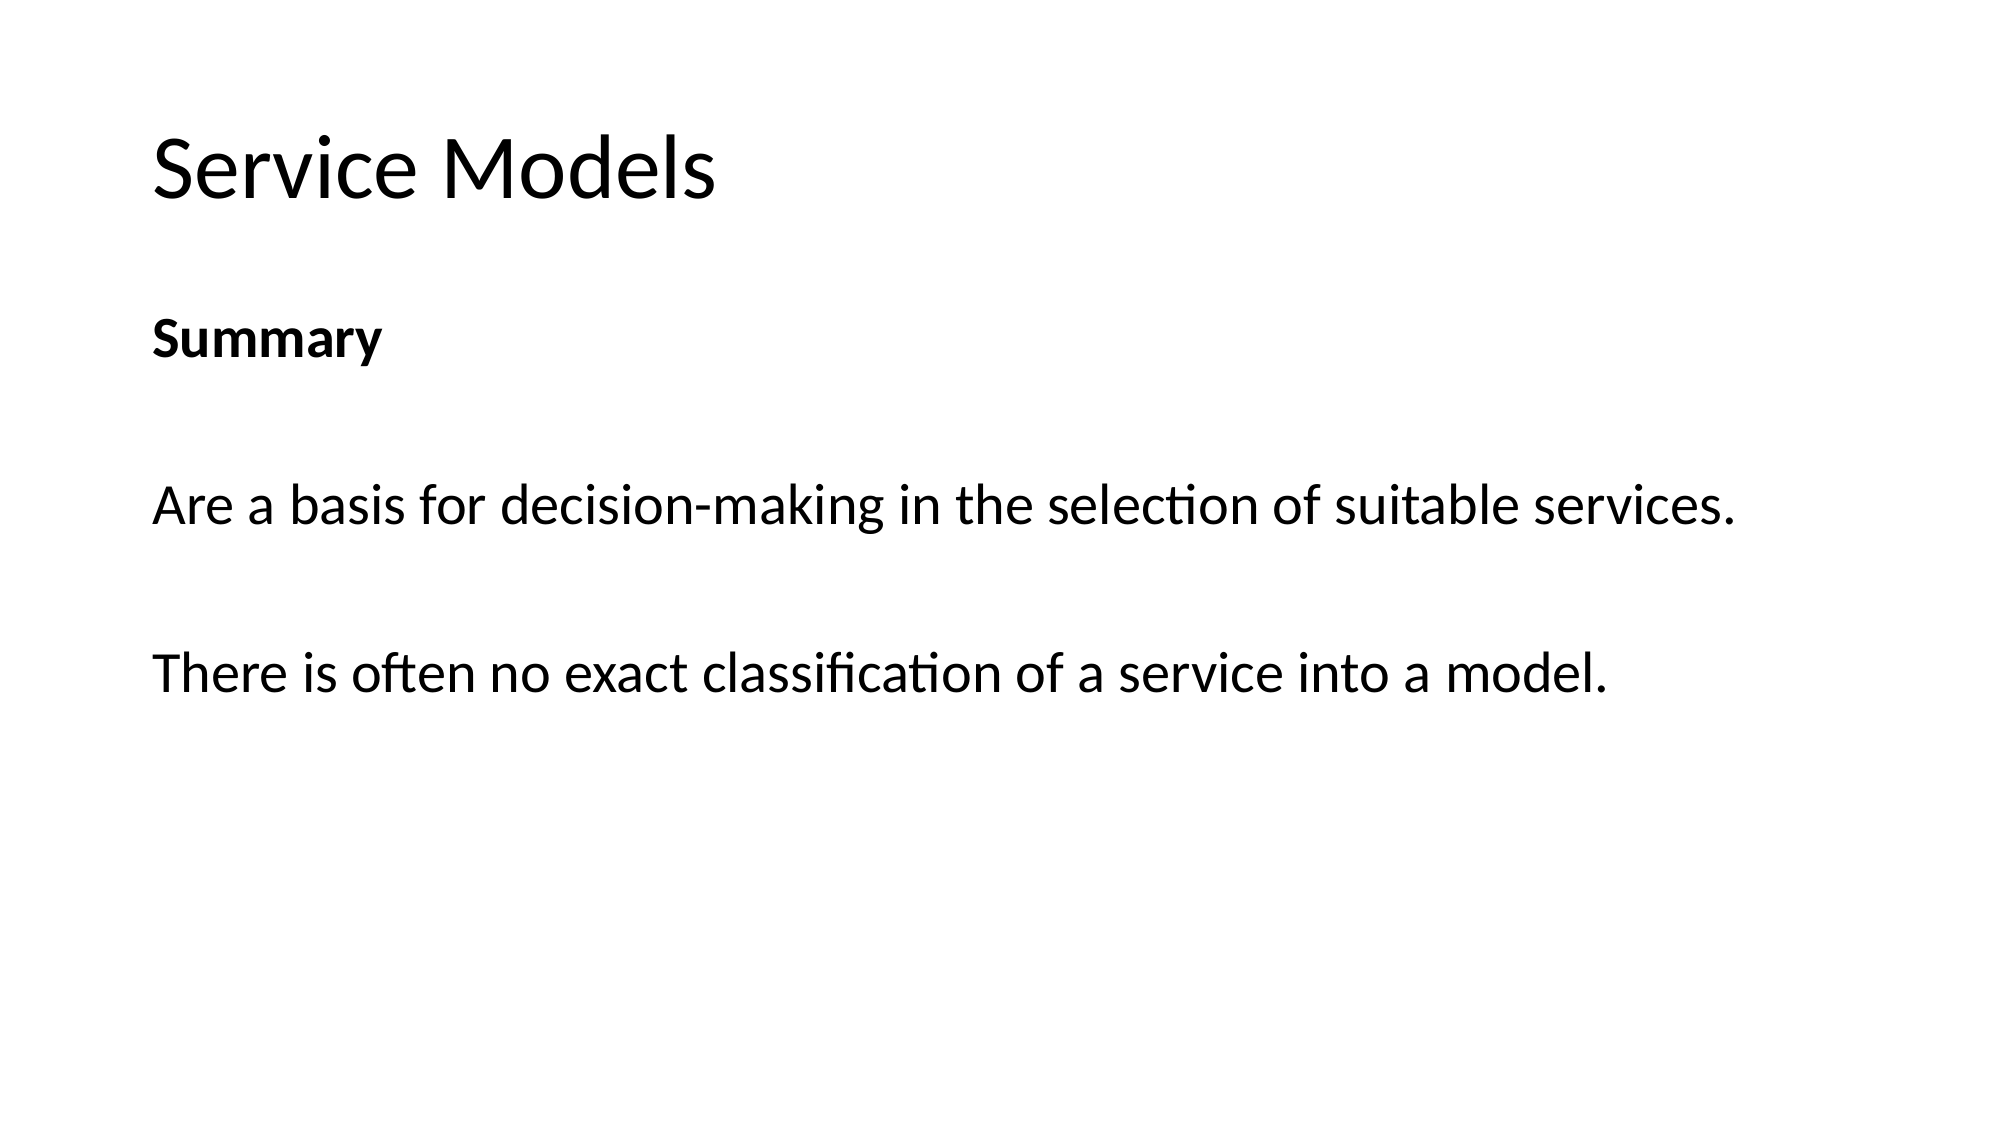

# Service Models
Summary

Are a basis for decision-making in the selection of suitable services.

There is often no exact classification of a service into a model.